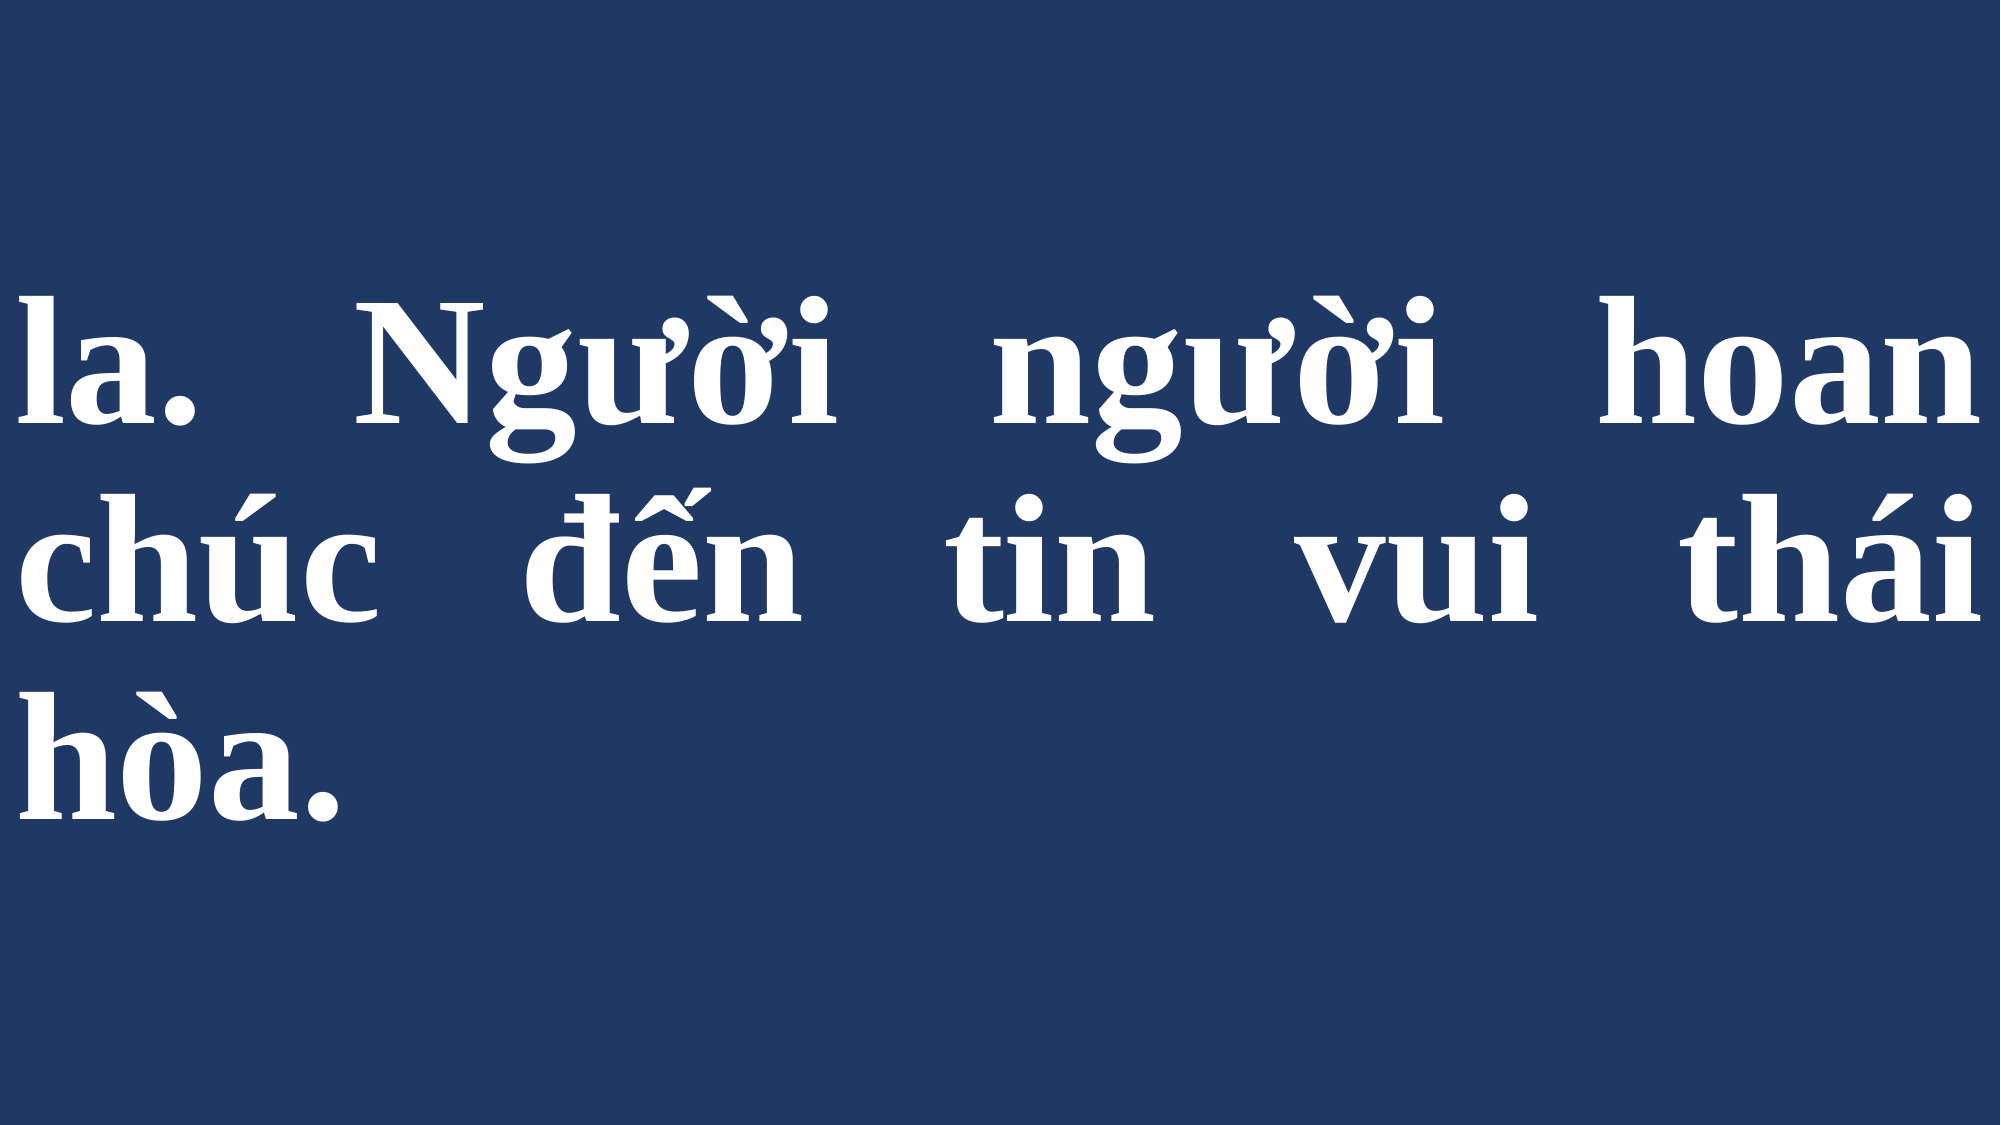

# la. Người người hoan chúc đến tin vui thái hòa.